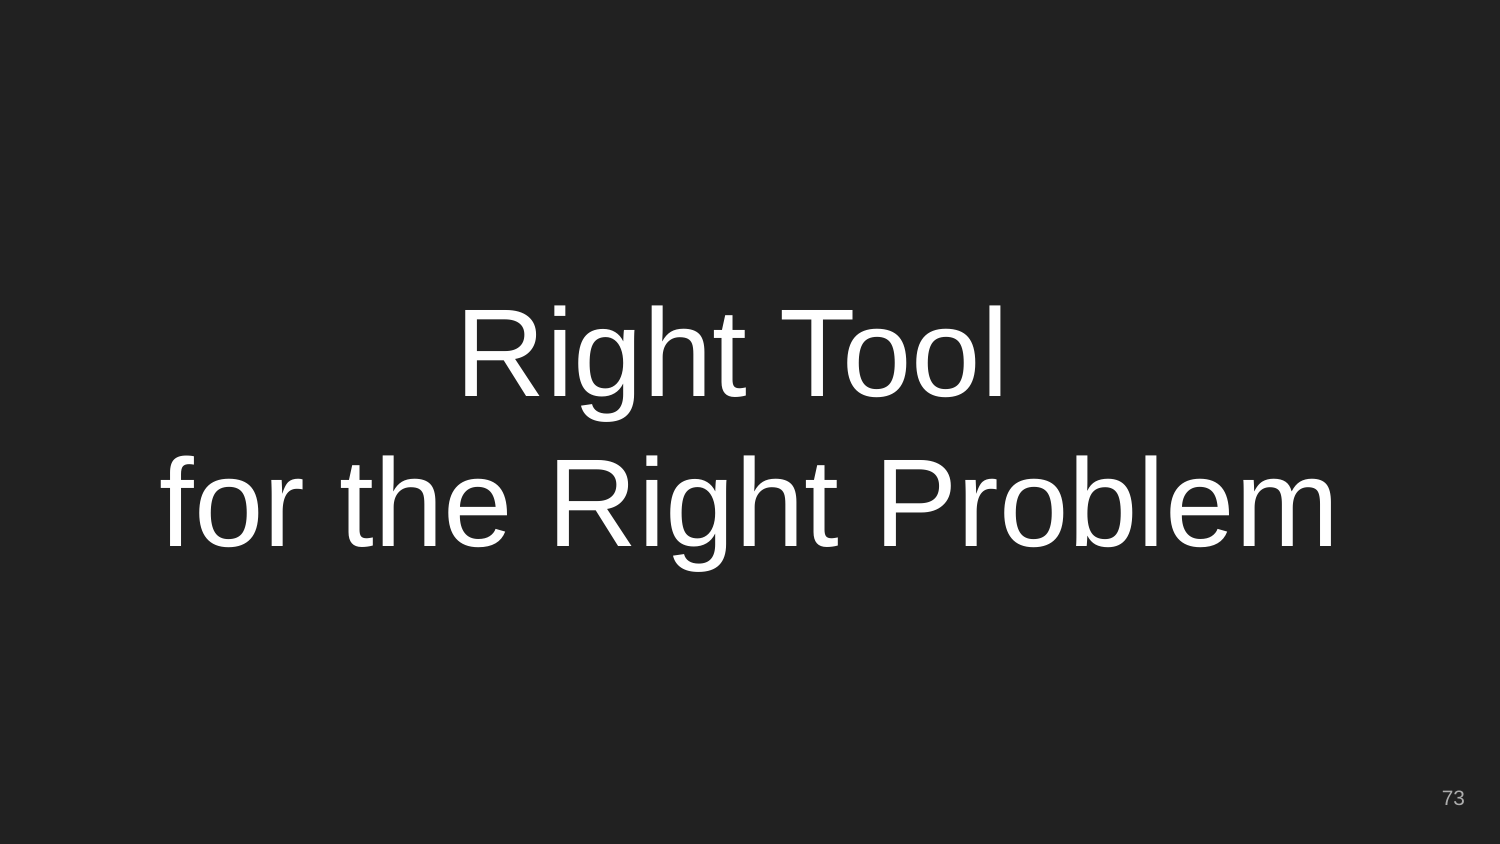

# Right Tool for the Right Problem
73